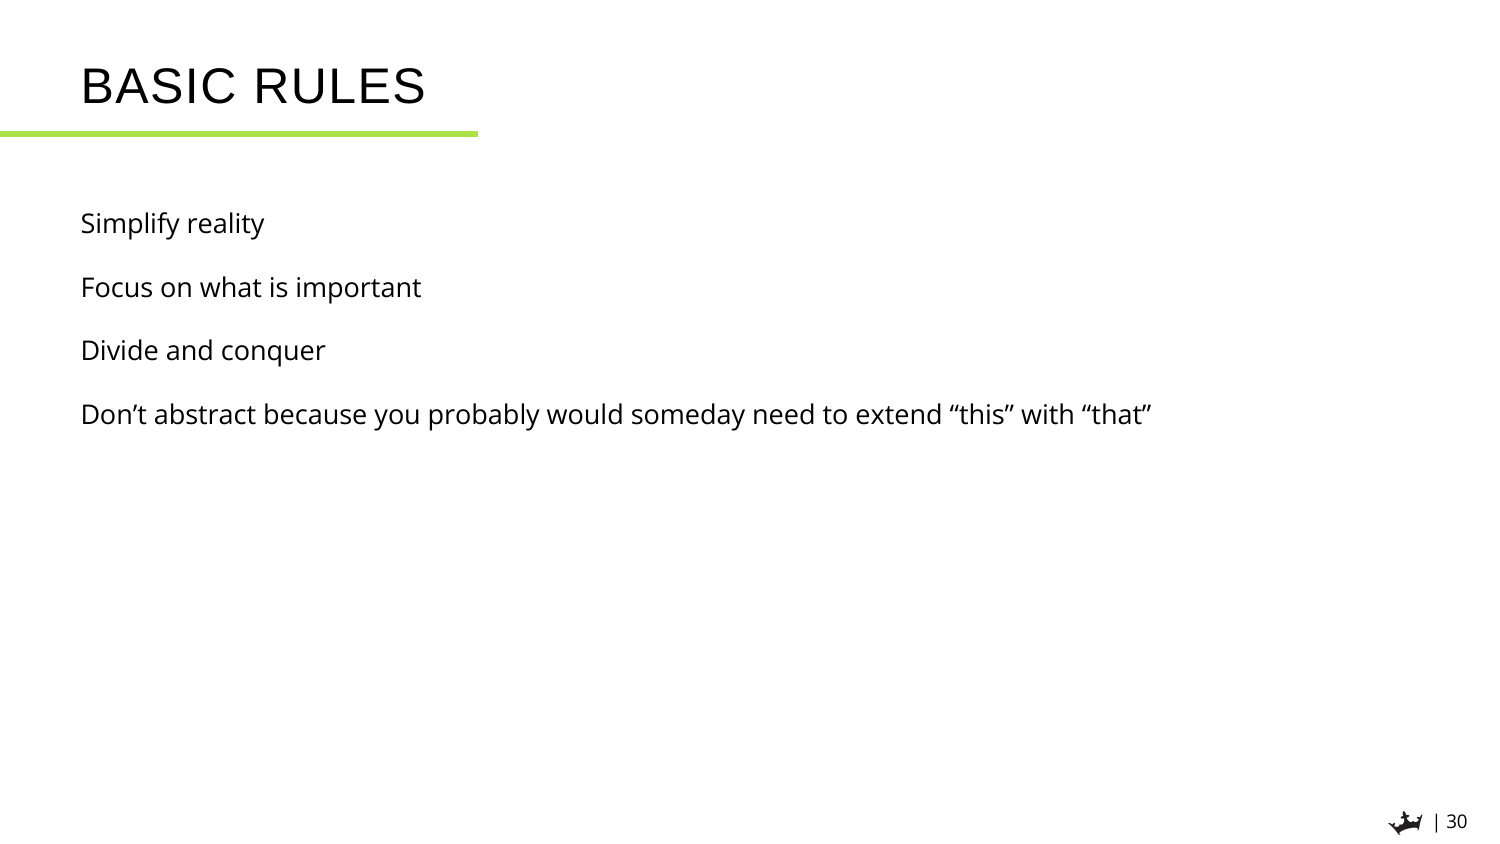

# Basic rules
Simplify reality
Focus on what is important
Divide and conquer
Don’t abstract because you probably would someday need to extend “this” with “that”